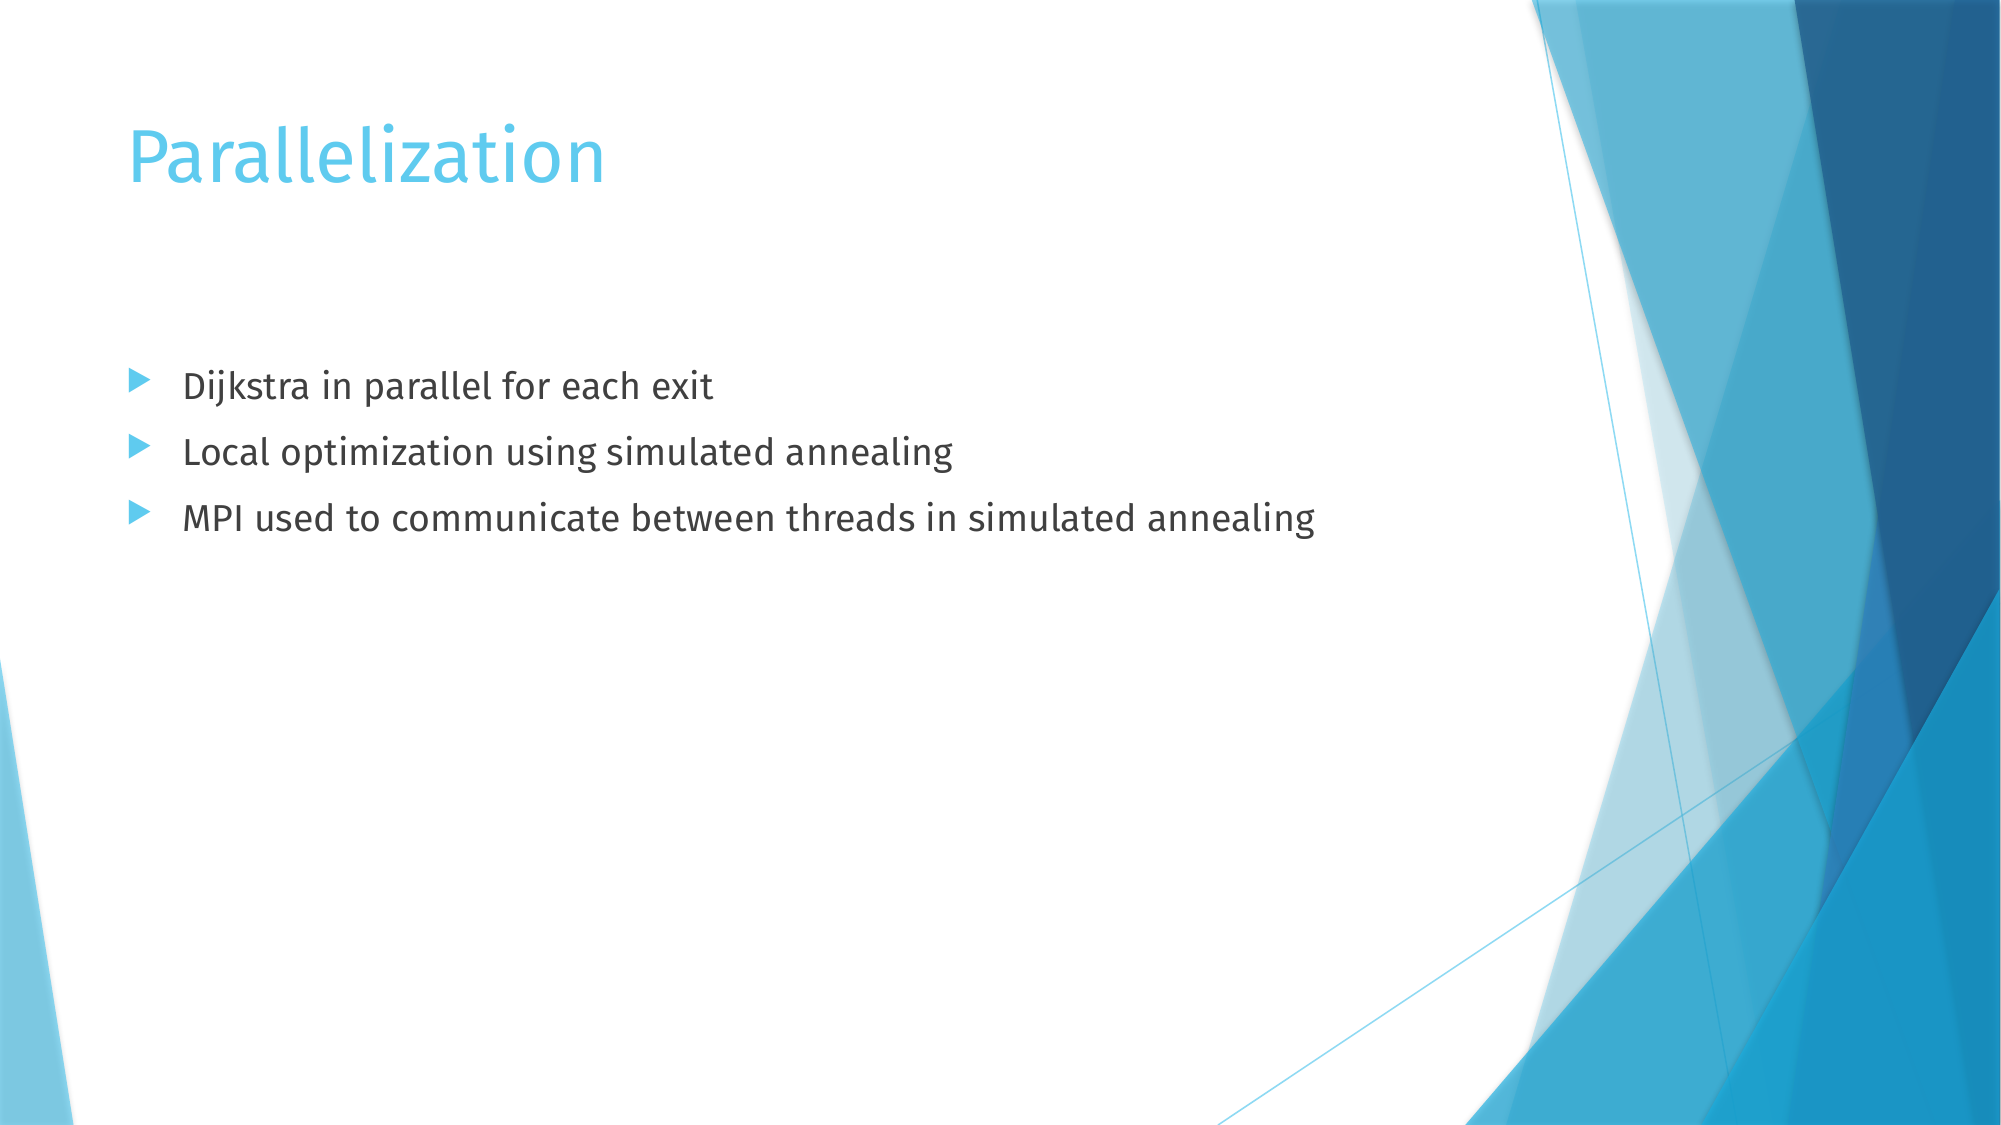

# Parallelization
Dijkstra in parallel for each exit
Local optimization using simulated annealing
MPI used to communicate between threads in simulated annealing